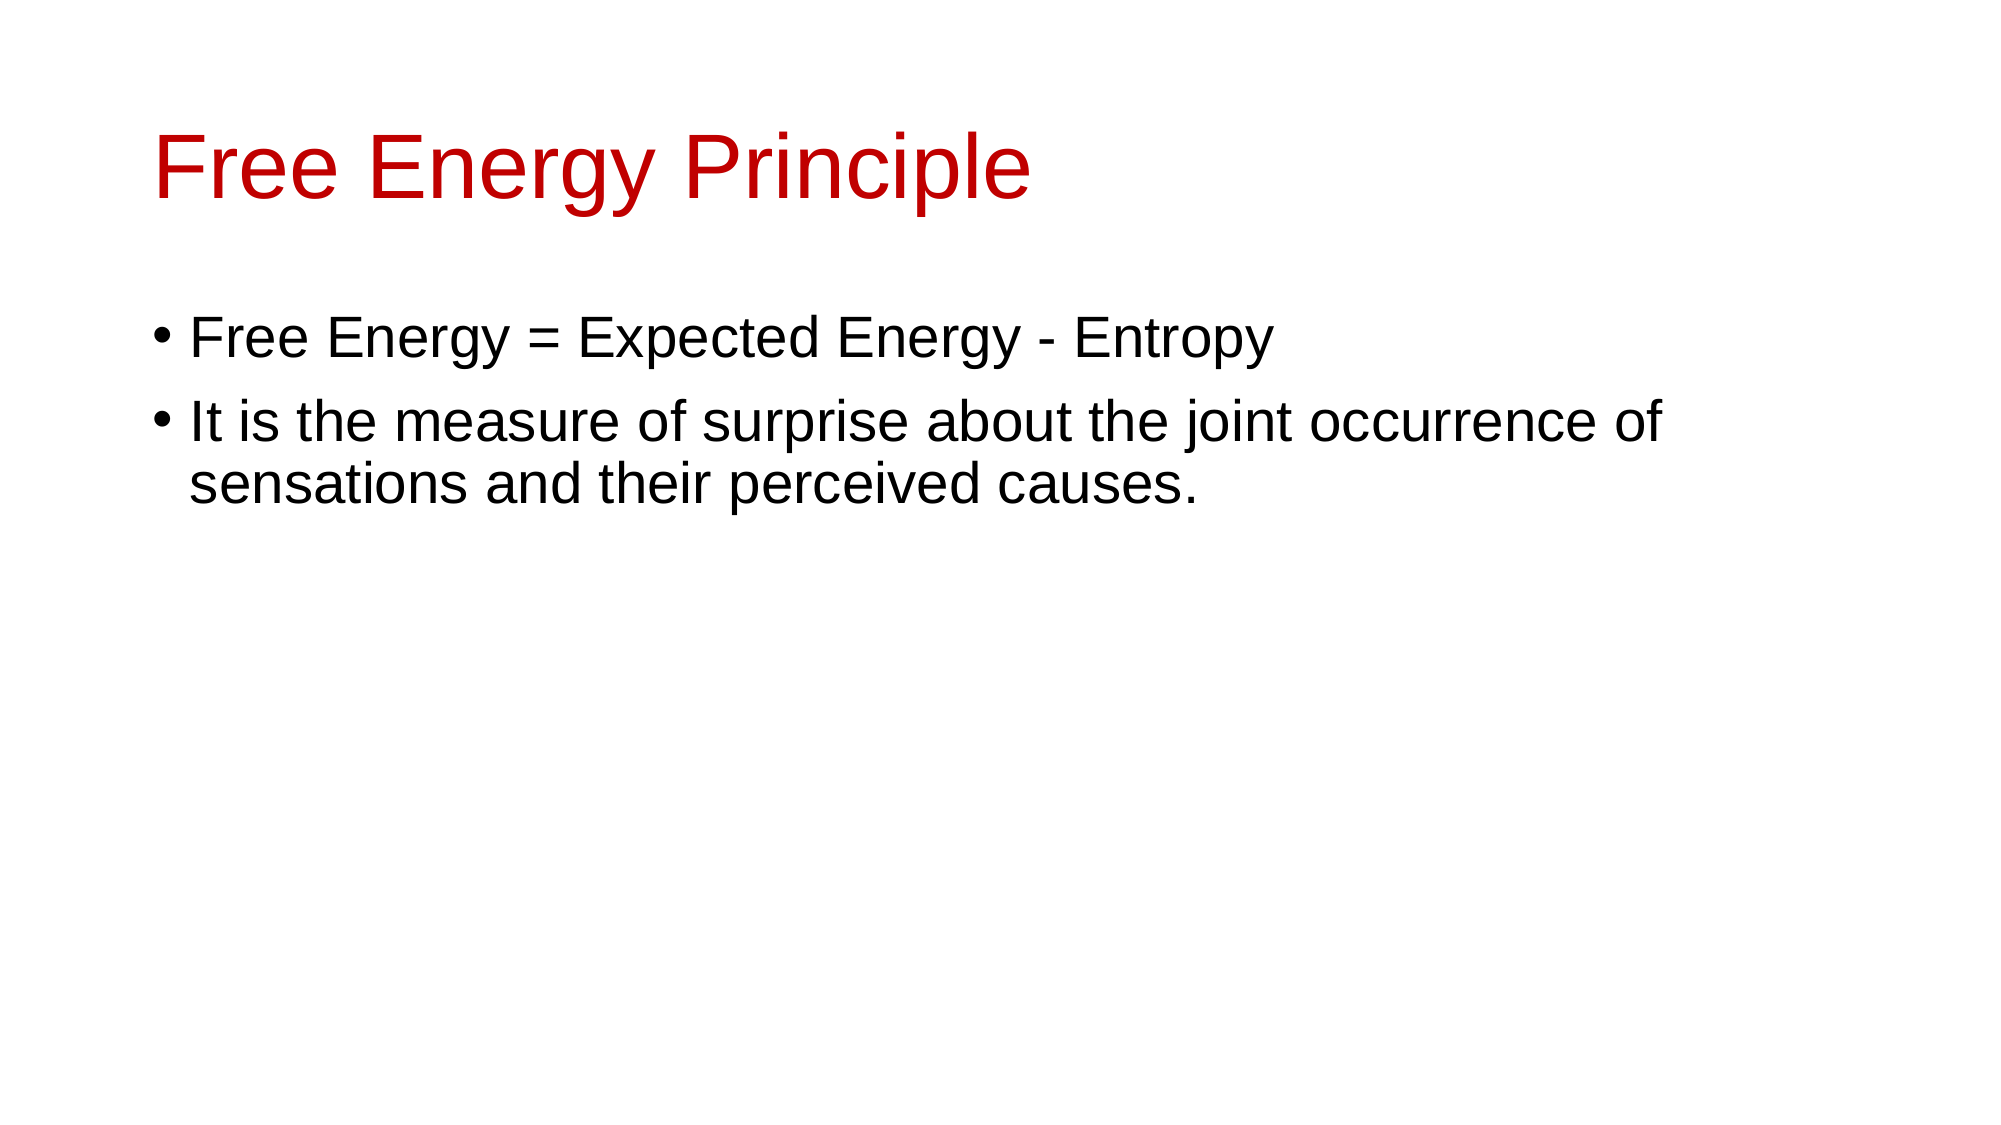

# Free Energy Principle
Free Energy = Expected Energy - Entropy
It is the measure of surprise about the joint occurrence of sensations and their perceived causes.